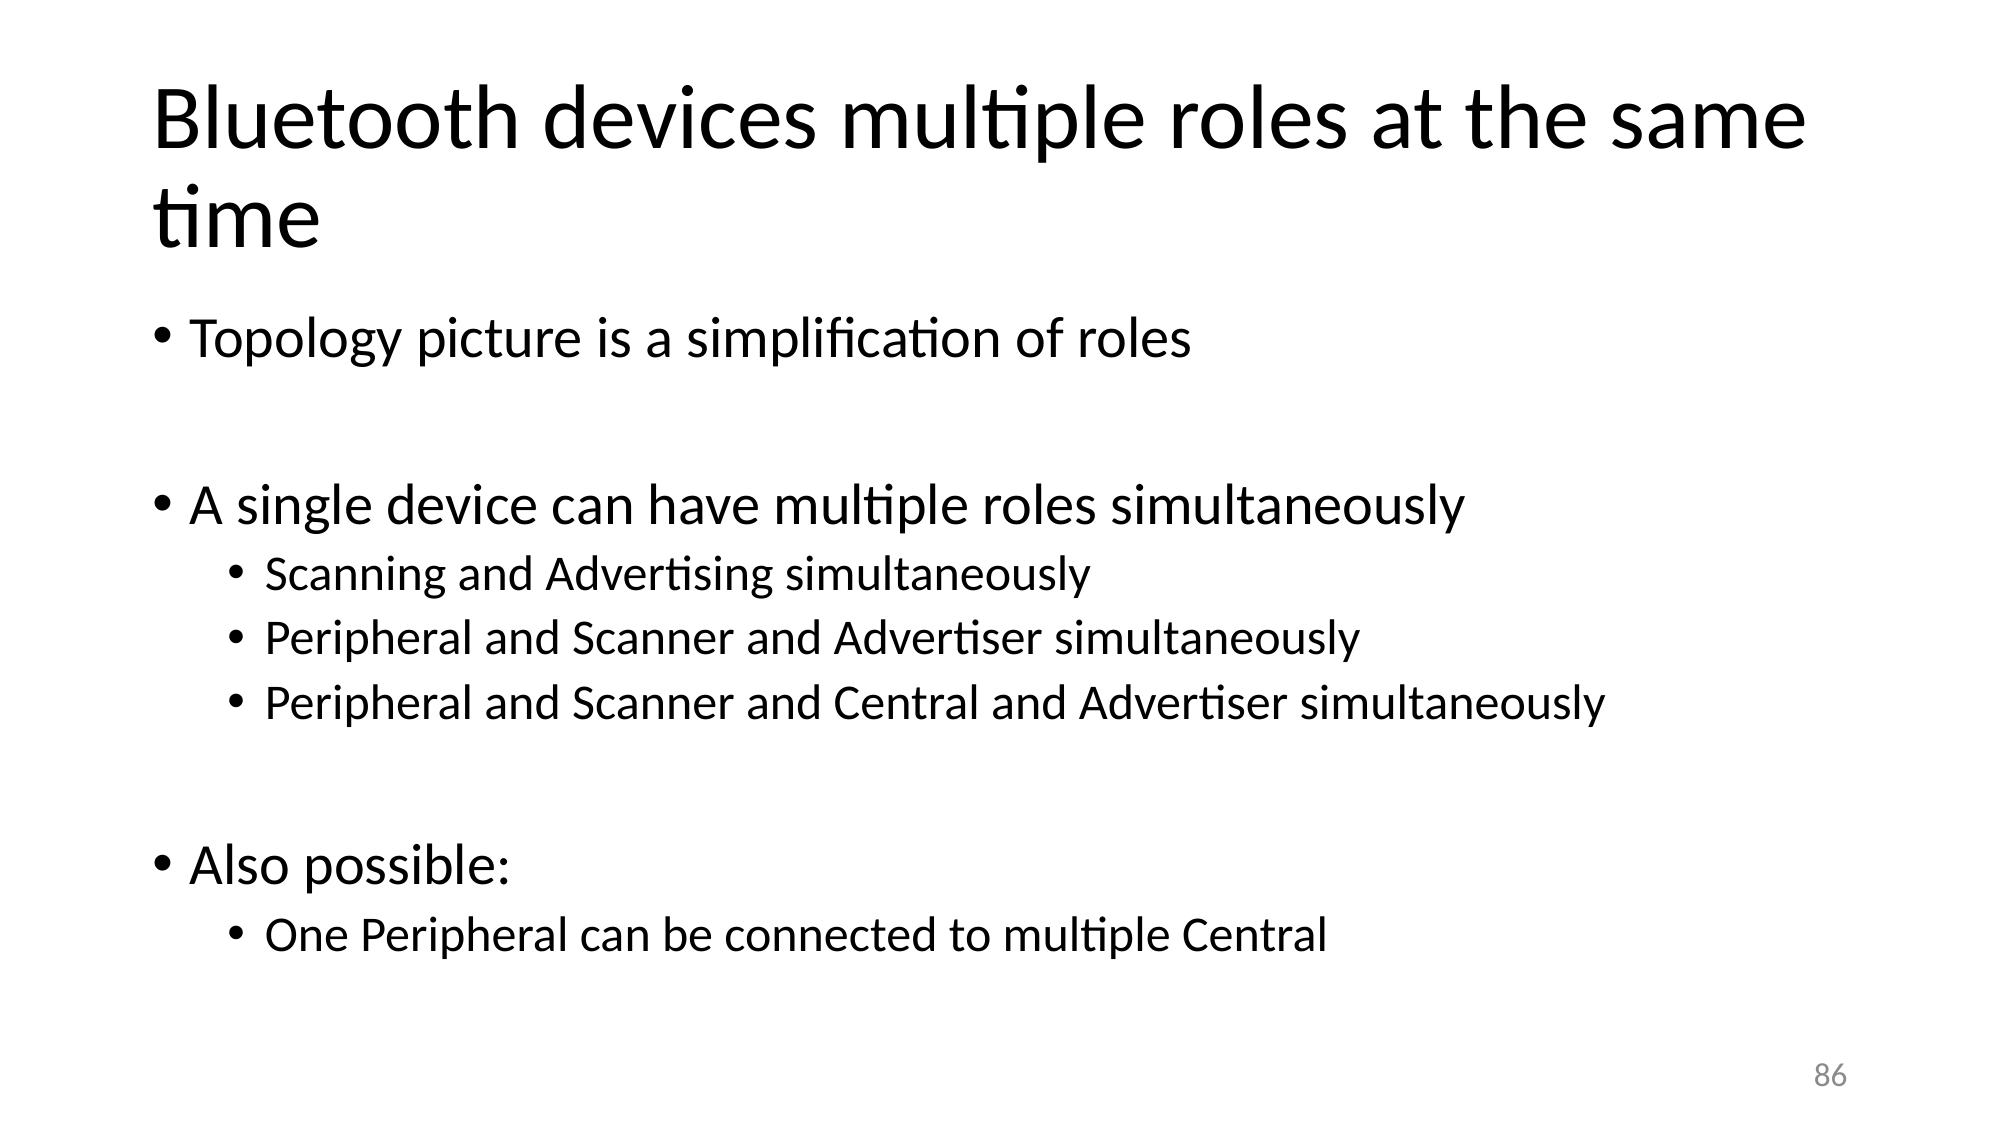

# Bluetooth devices multiple roles at the same time
Topology picture is a simplification of roles

A single device can have multiple roles simultaneously
Scanning and Advertising simultaneously
Peripheral and Scanner and Advertiser simultaneously
Peripheral and Scanner and Central and Advertiser simultaneously

Also possible:
One Peripheral can be connected to multiple Central
86